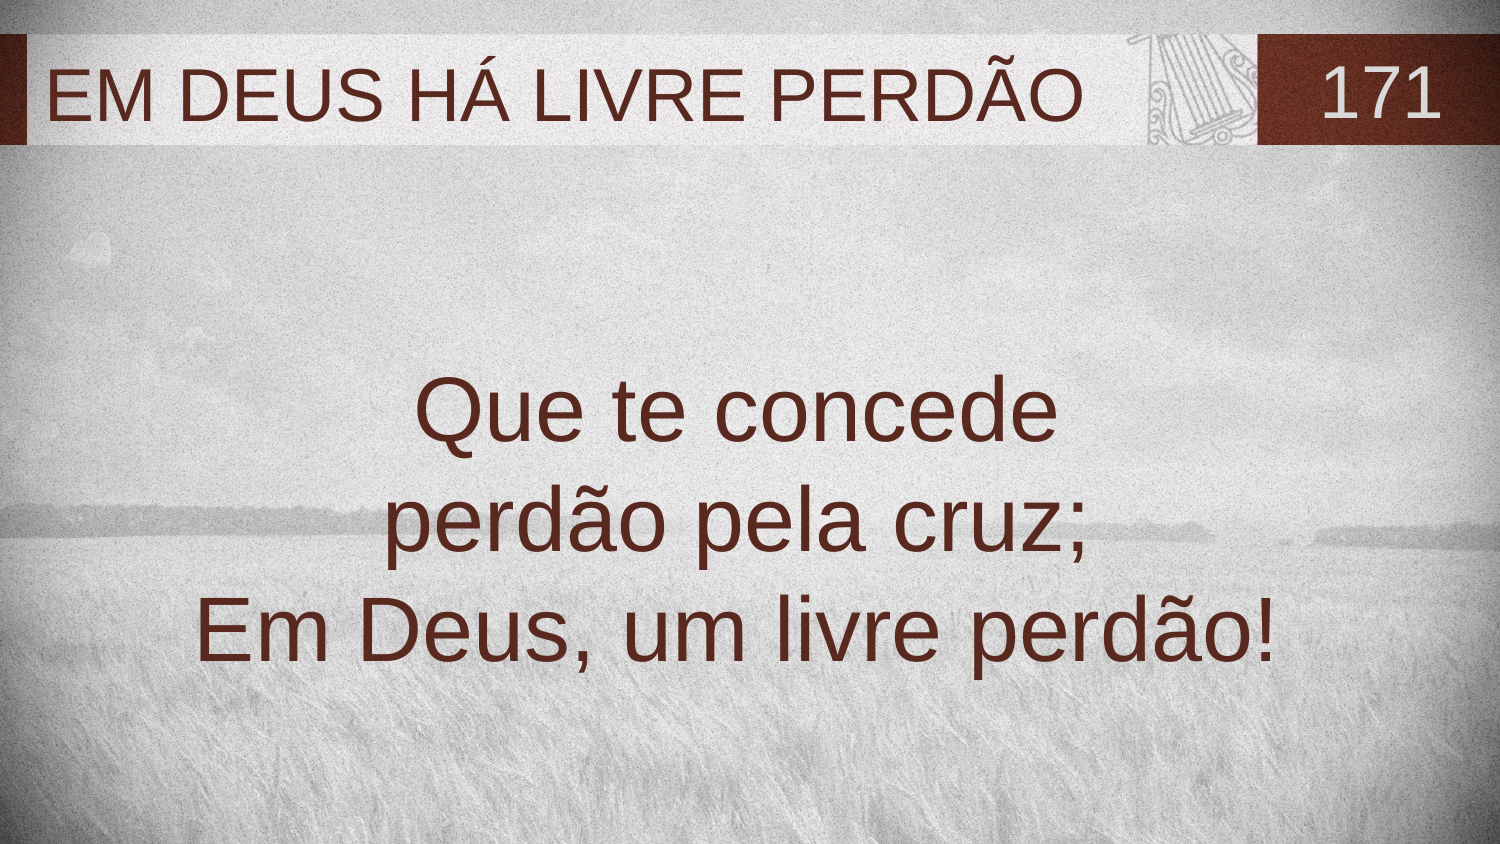

# EM DEUS HÁ LIVRE PERDÃO
171
Que te concede
perdão pela cruz;
Em Deus, um livre perdão!